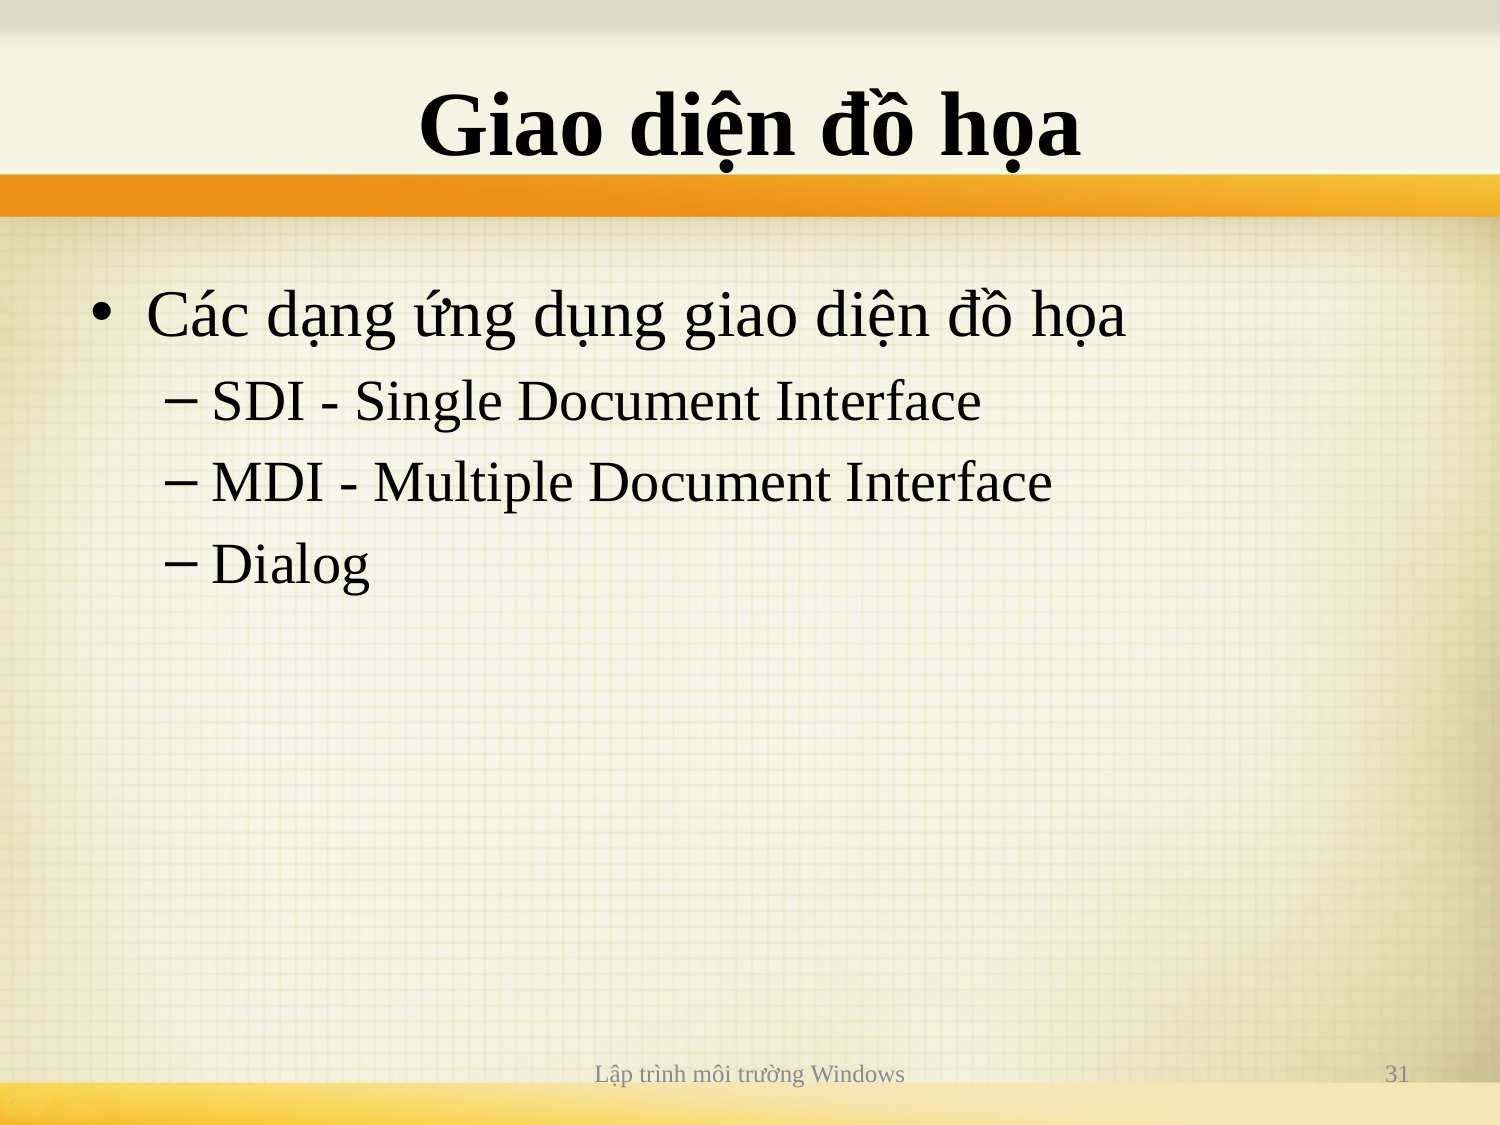

# Giao diện đồ họa
Các dạng ứng dụng giao diện đồ họa
SDI - Single Document Interface
MDI - Multiple Document Interface
Dialog

Lập trình môi trường Windows
31